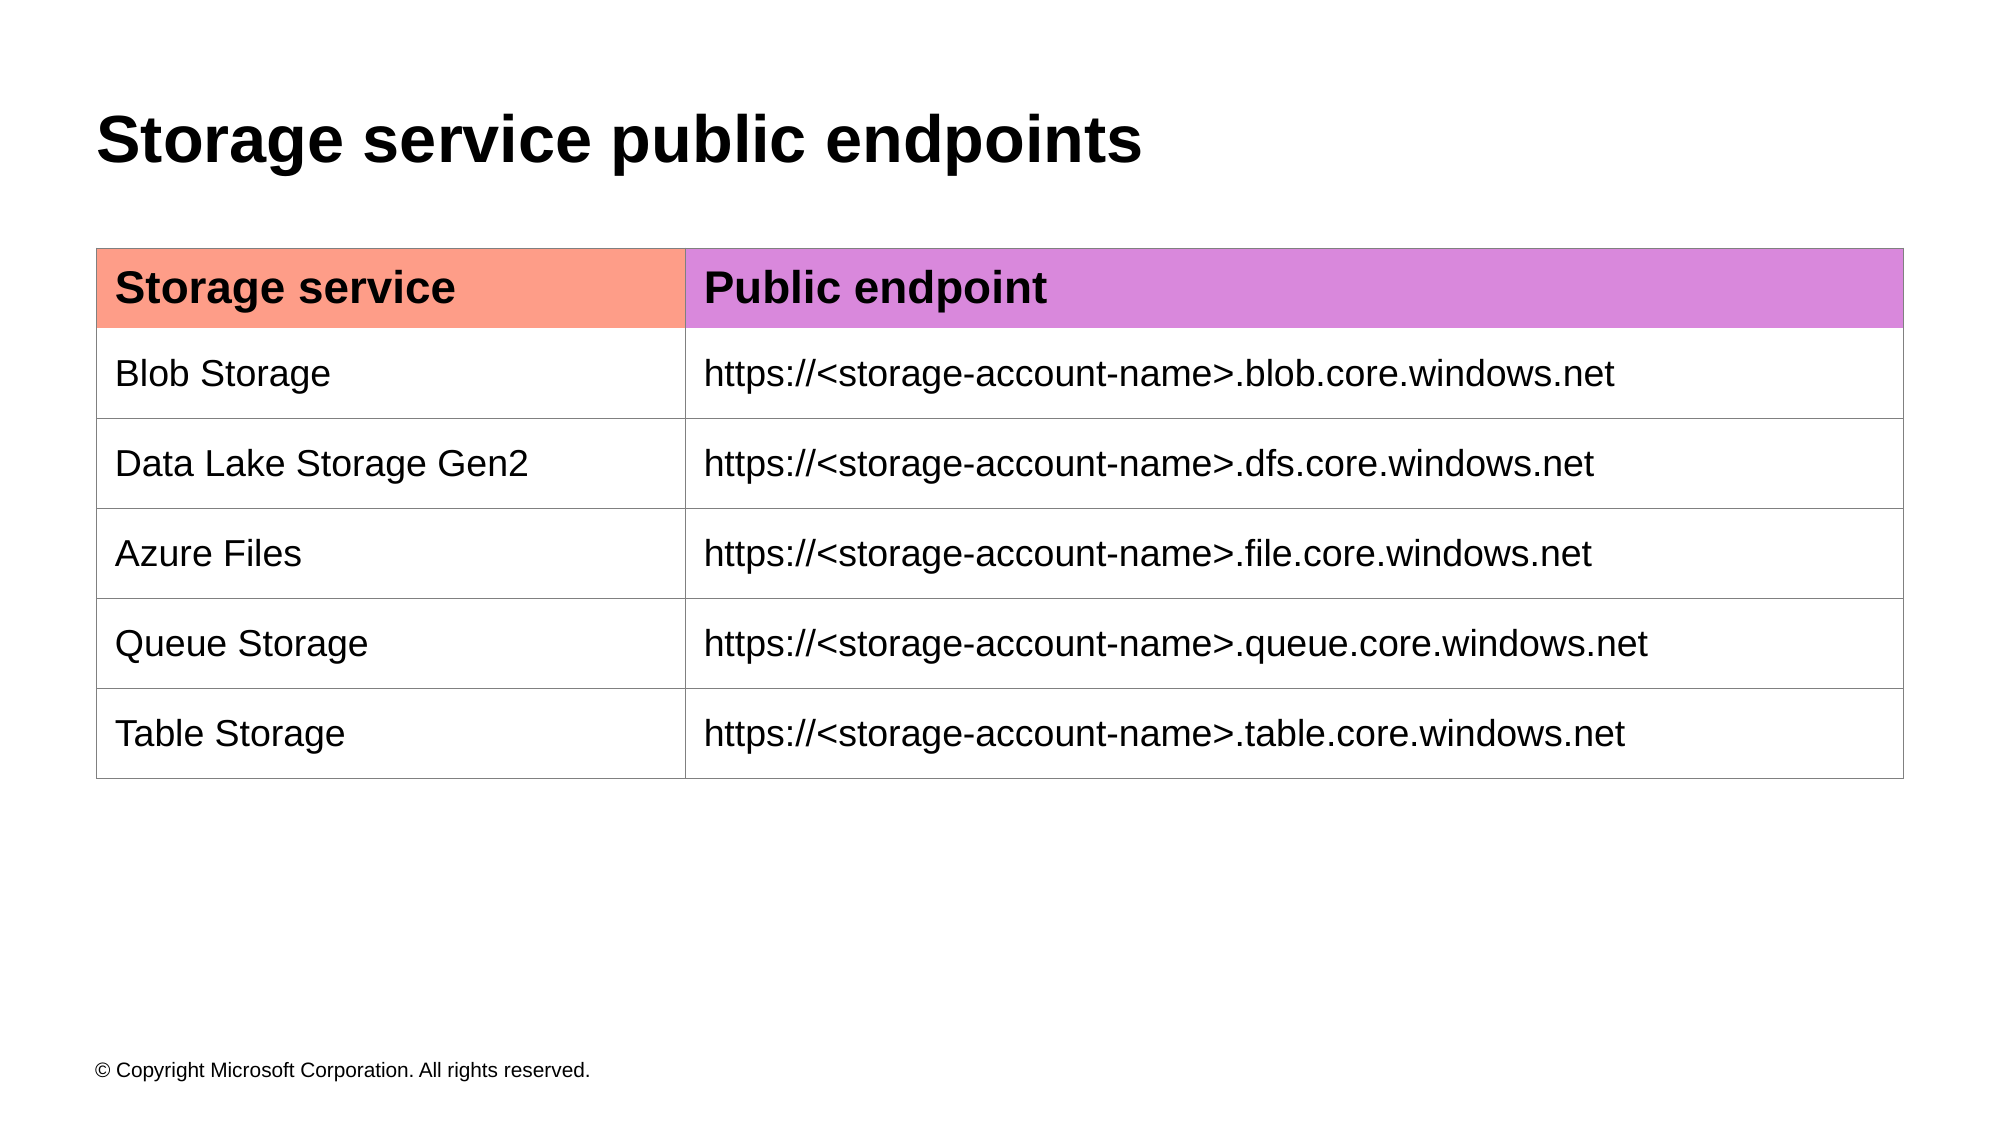

# Storage service public endpoints
| Storage service | Public endpoint |
| --- | --- |
| Blob Storage | https://<storage-account-name>.blob.core.windows.net |
| Data Lake Storage Gen2 | https://<storage-account-name>.dfs.core.windows.net |
| Azure Files | https://<storage-account-name>.file.core.windows.net |
| Queue Storage | https://<storage-account-name>.queue.core.windows.net |
| Table Storage | https://<storage-account-name>.table.core.windows.net |
© Copyright Microsoft Corporation. All rights reserved.